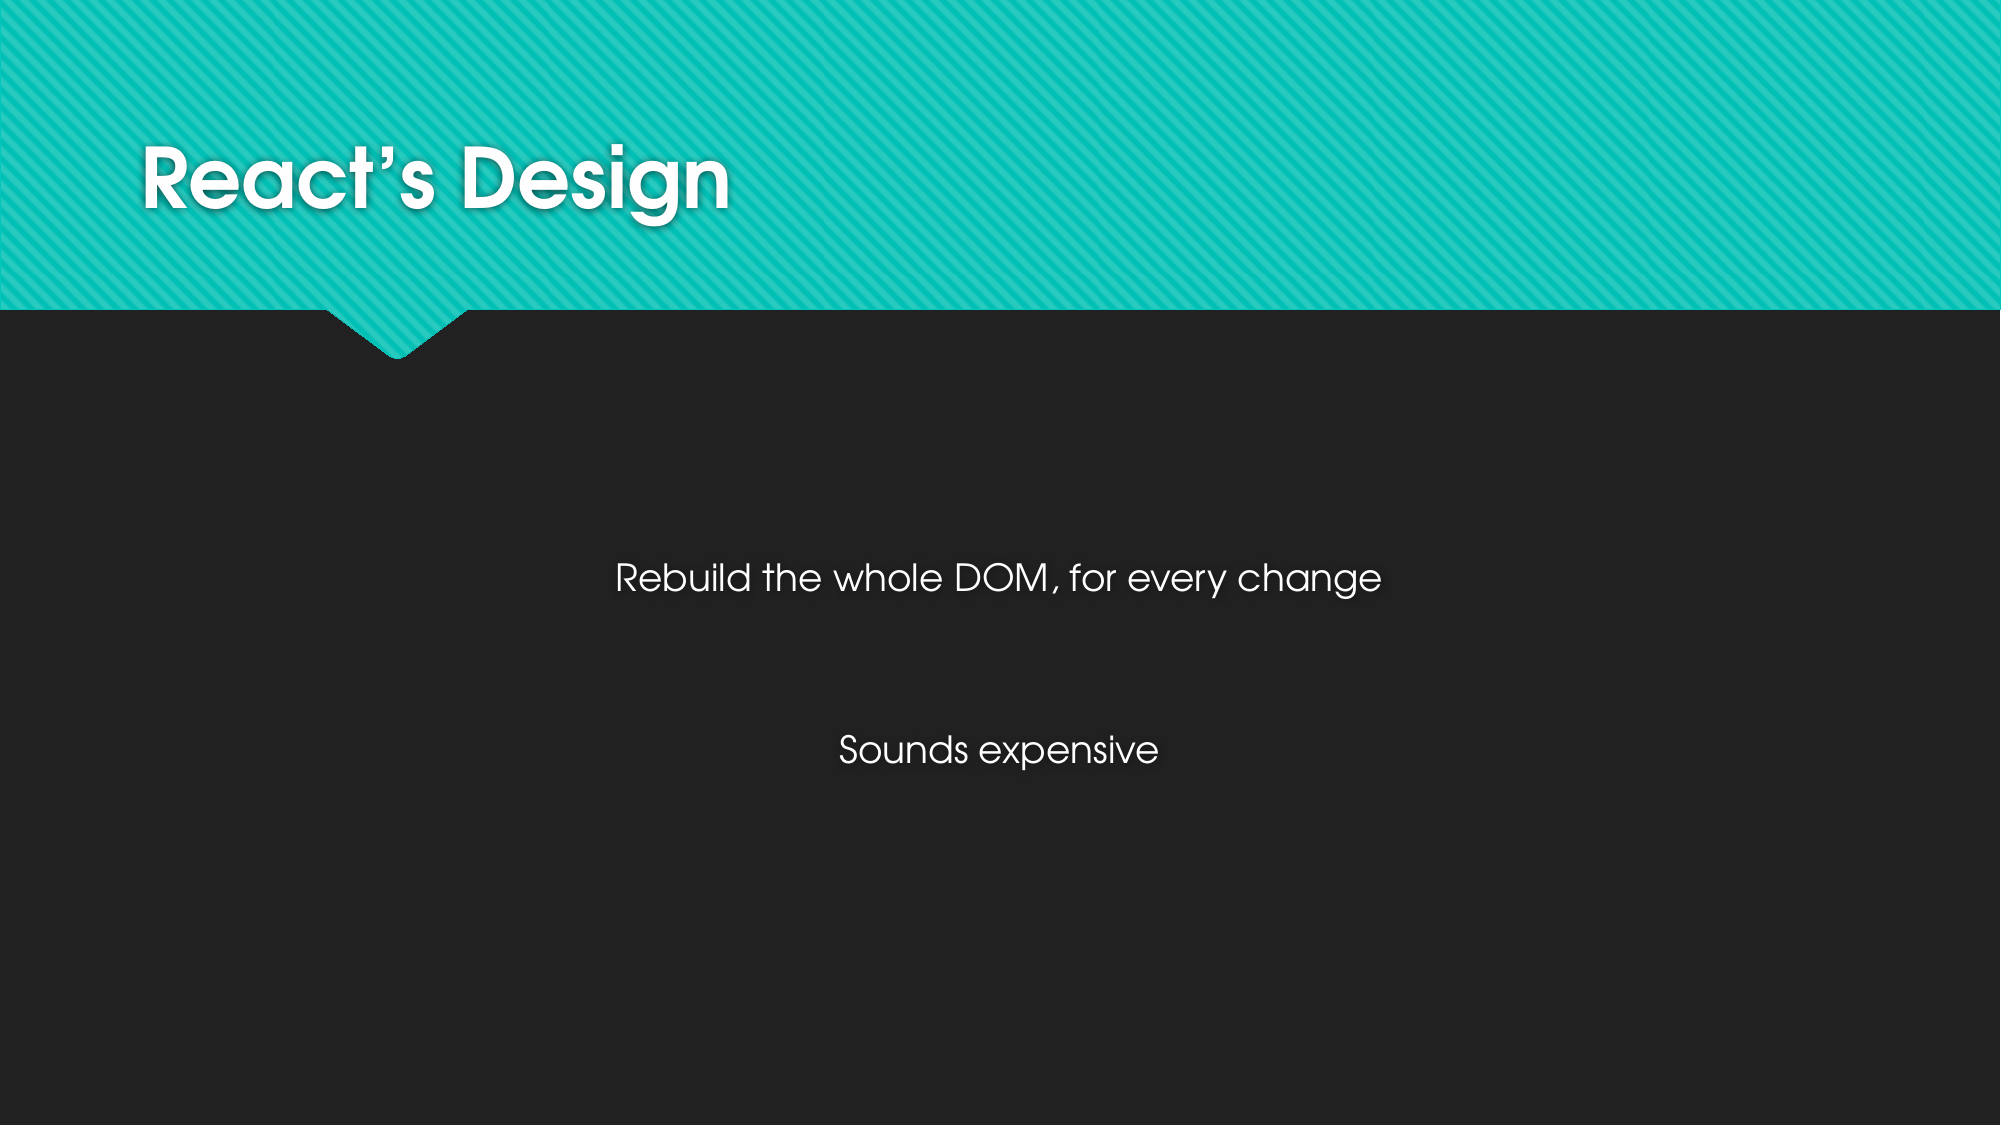

# React’s Design
Rebuild the whole DOM, for every change

Sounds expensive